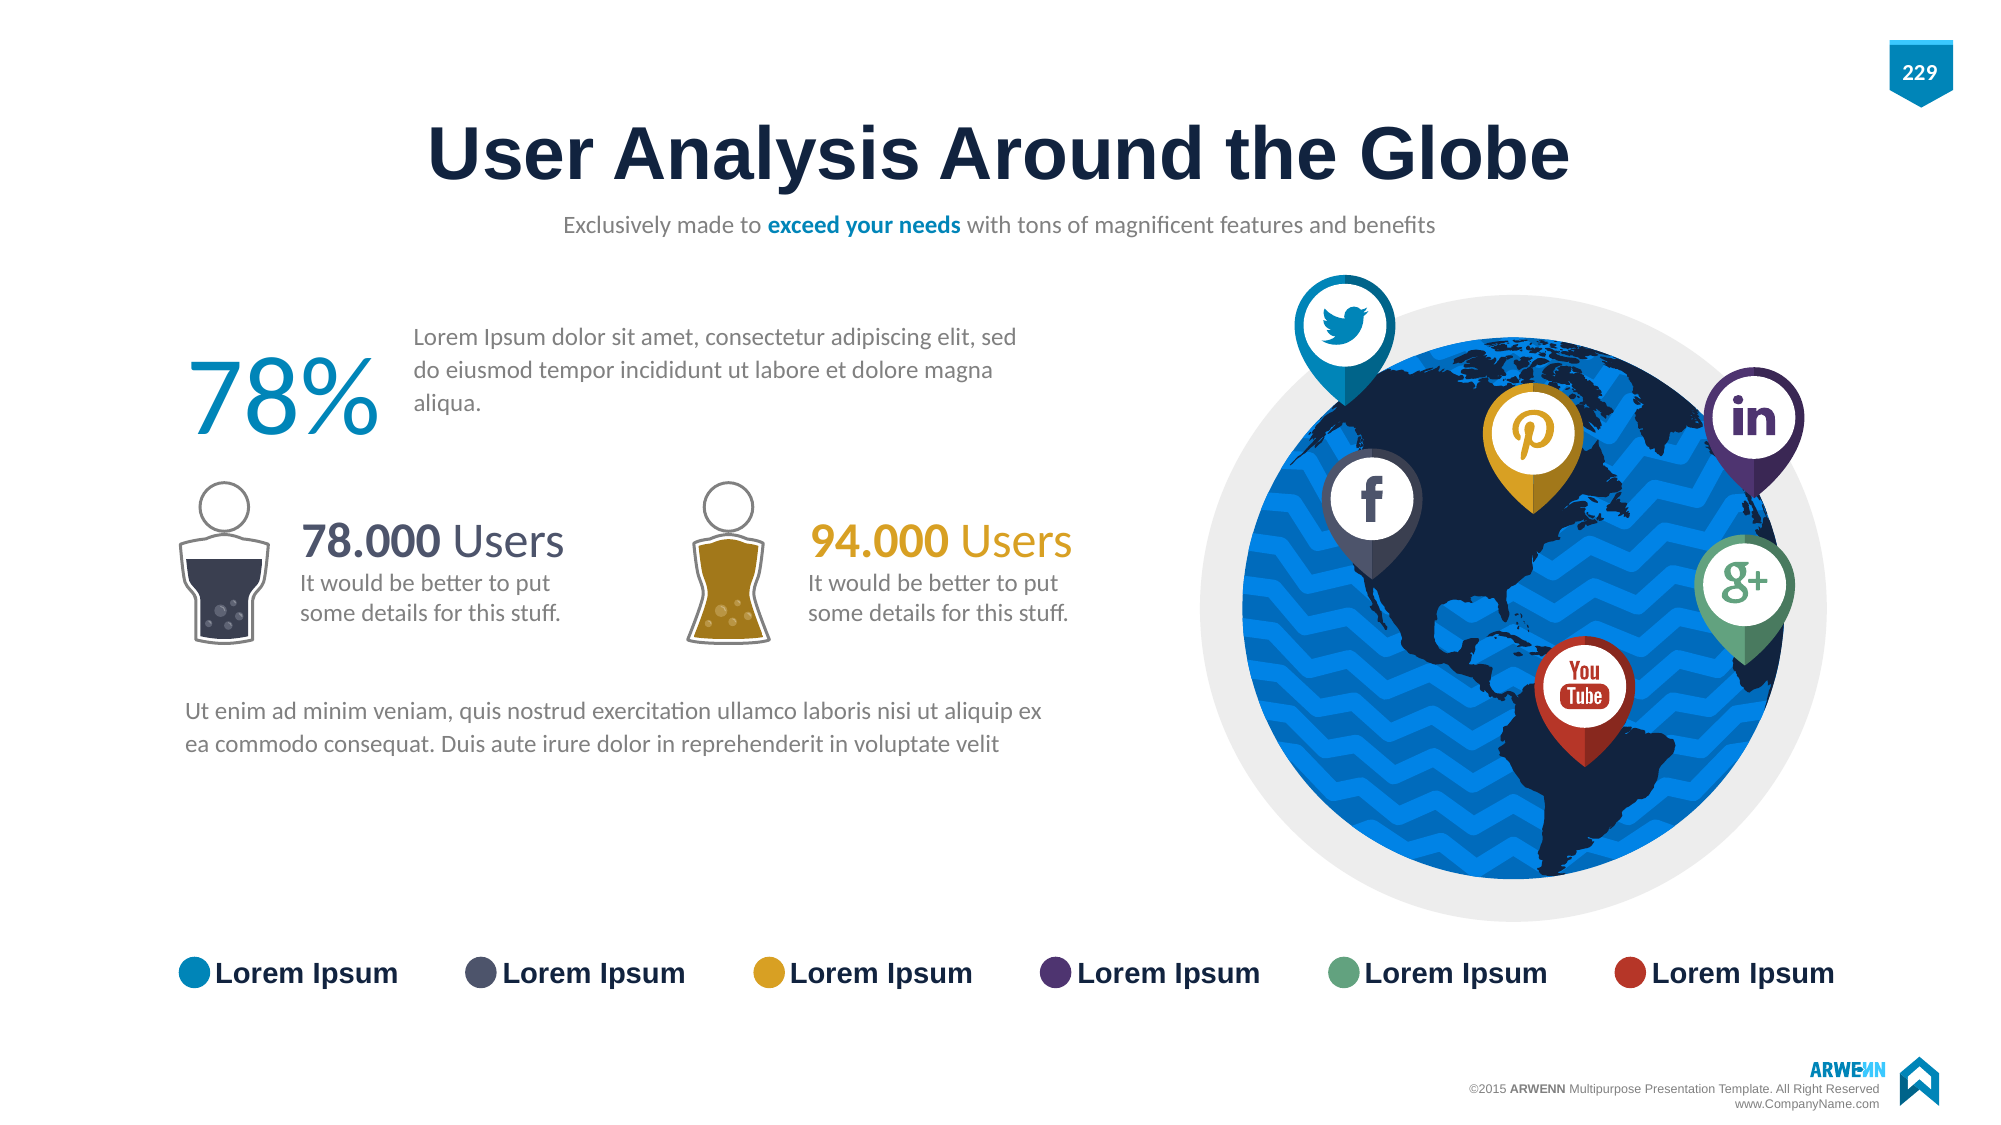

# User Analysis Around the Globe
Exclusively made to exceed your needs with tons of magnificent features and benefits

78%
Lorem Ipsum dolor sit amet, consectetur adipiscing elit, sed do eiusmod tempor incididunt ut labore et dolore magna aliqua.

78.000 Users
It would be better to put some details for this stuff.
94.000 Users
It would be better to put some details for this stuff.

Ut enim ad minim veniam, quis nostrud exercitation ullamco laboris nisi ut aliquip ex ea commodo consequat. Duis aute irure dolor in reprehenderit in voluptate velit
Lorem Ipsum

Lorem Ipsum

Lorem Ipsum

Lorem Ipsum

Lorem Ipsum

Lorem Ipsum